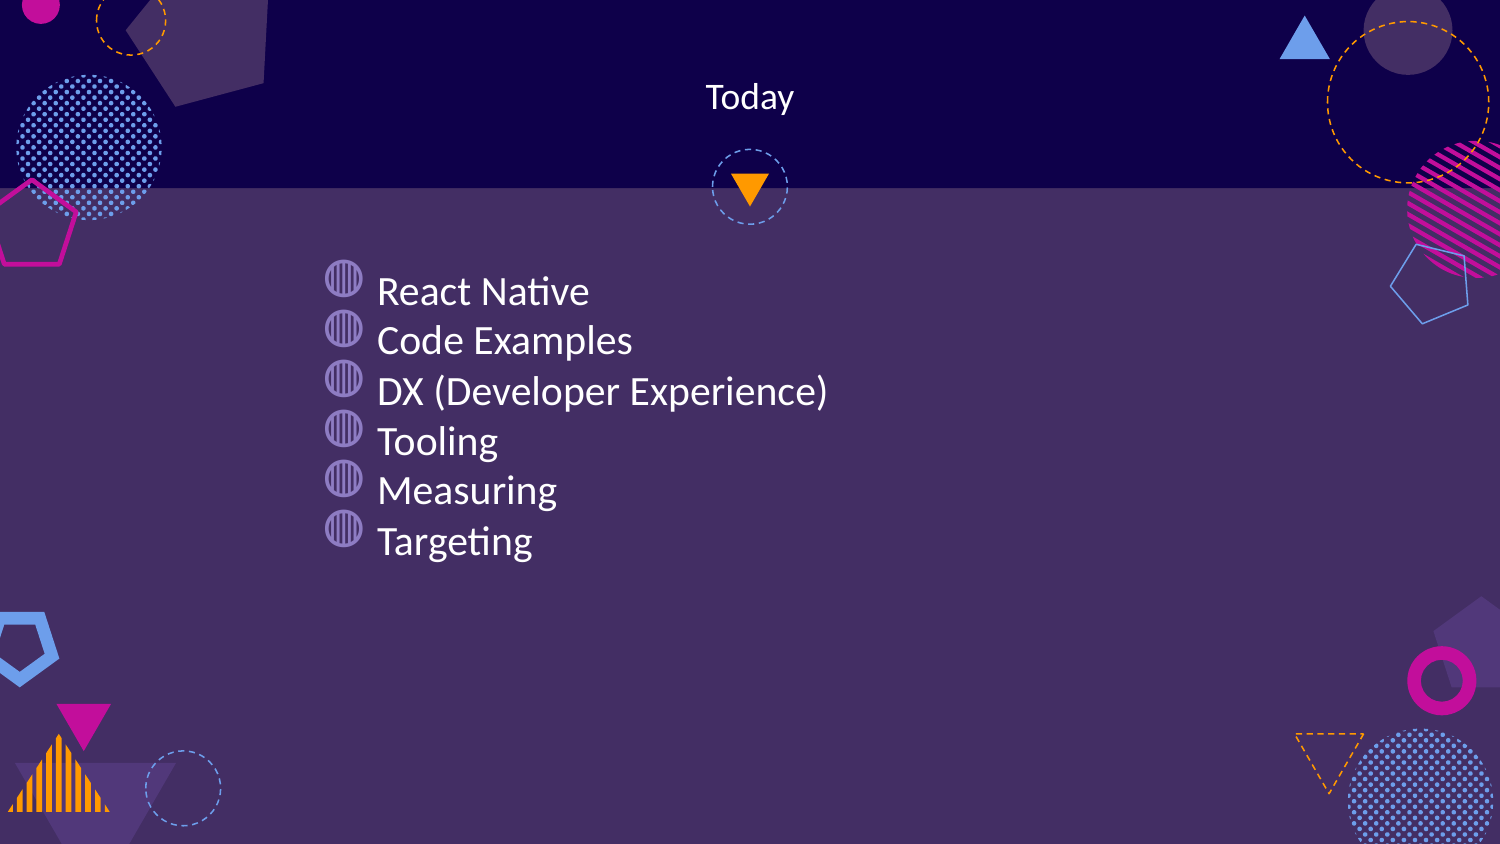

# Today
React Native
Code Examples
DX (Developer Experience)
Tooling
Measuring
Targeting